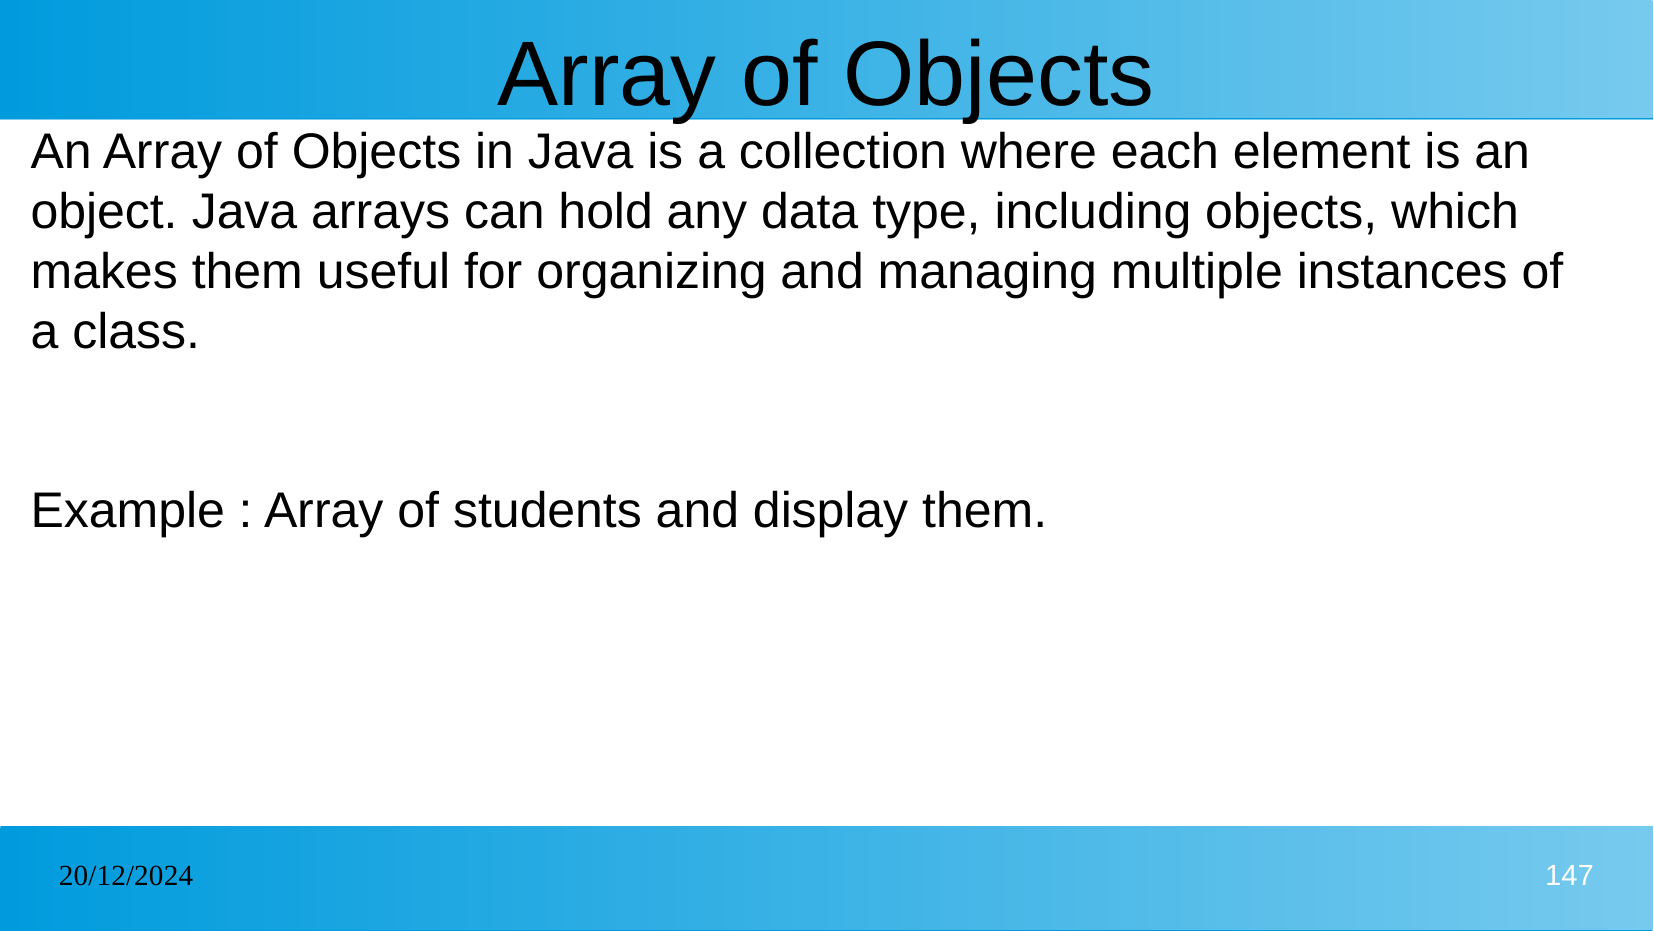

# Array of Objects
An Array of Objects in Java is a collection where each element is an object. Java arrays can hold any data type, including objects, which makes them useful for organizing and managing multiple instances of a class.

Example : Array of students and display them.

20/12/2024
147